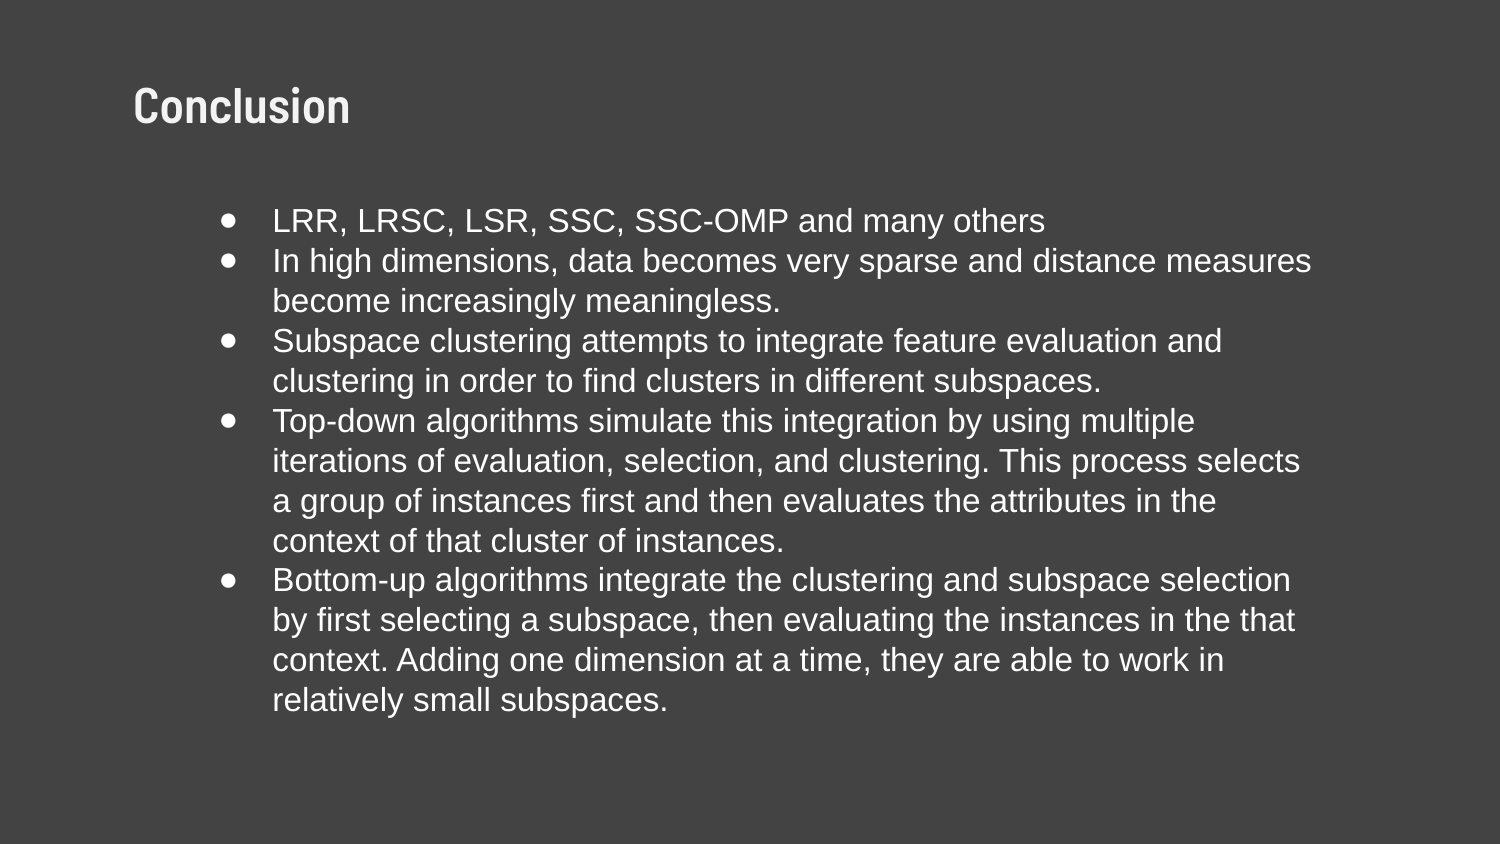

# Conclusion
LRR, LRSC, LSR, SSC, SSC-OMP and many others
In high dimensions, data becomes very sparse and distance measures become increasingly meaningless.
Subspace clustering attempts to integrate feature evaluation and clustering in order to find clusters in different subspaces.
Top-down algorithms simulate this integration by using multiple iterations of evaluation, selection, and clustering. This process selects a group of instances first and then evaluates the attributes in the context of that cluster of instances.
Bottom-up algorithms integrate the clustering and subspace selection by first selecting a subspace, then evaluating the instances in the that context. Adding one dimension at a time, they are able to work in relatively small subspaces.